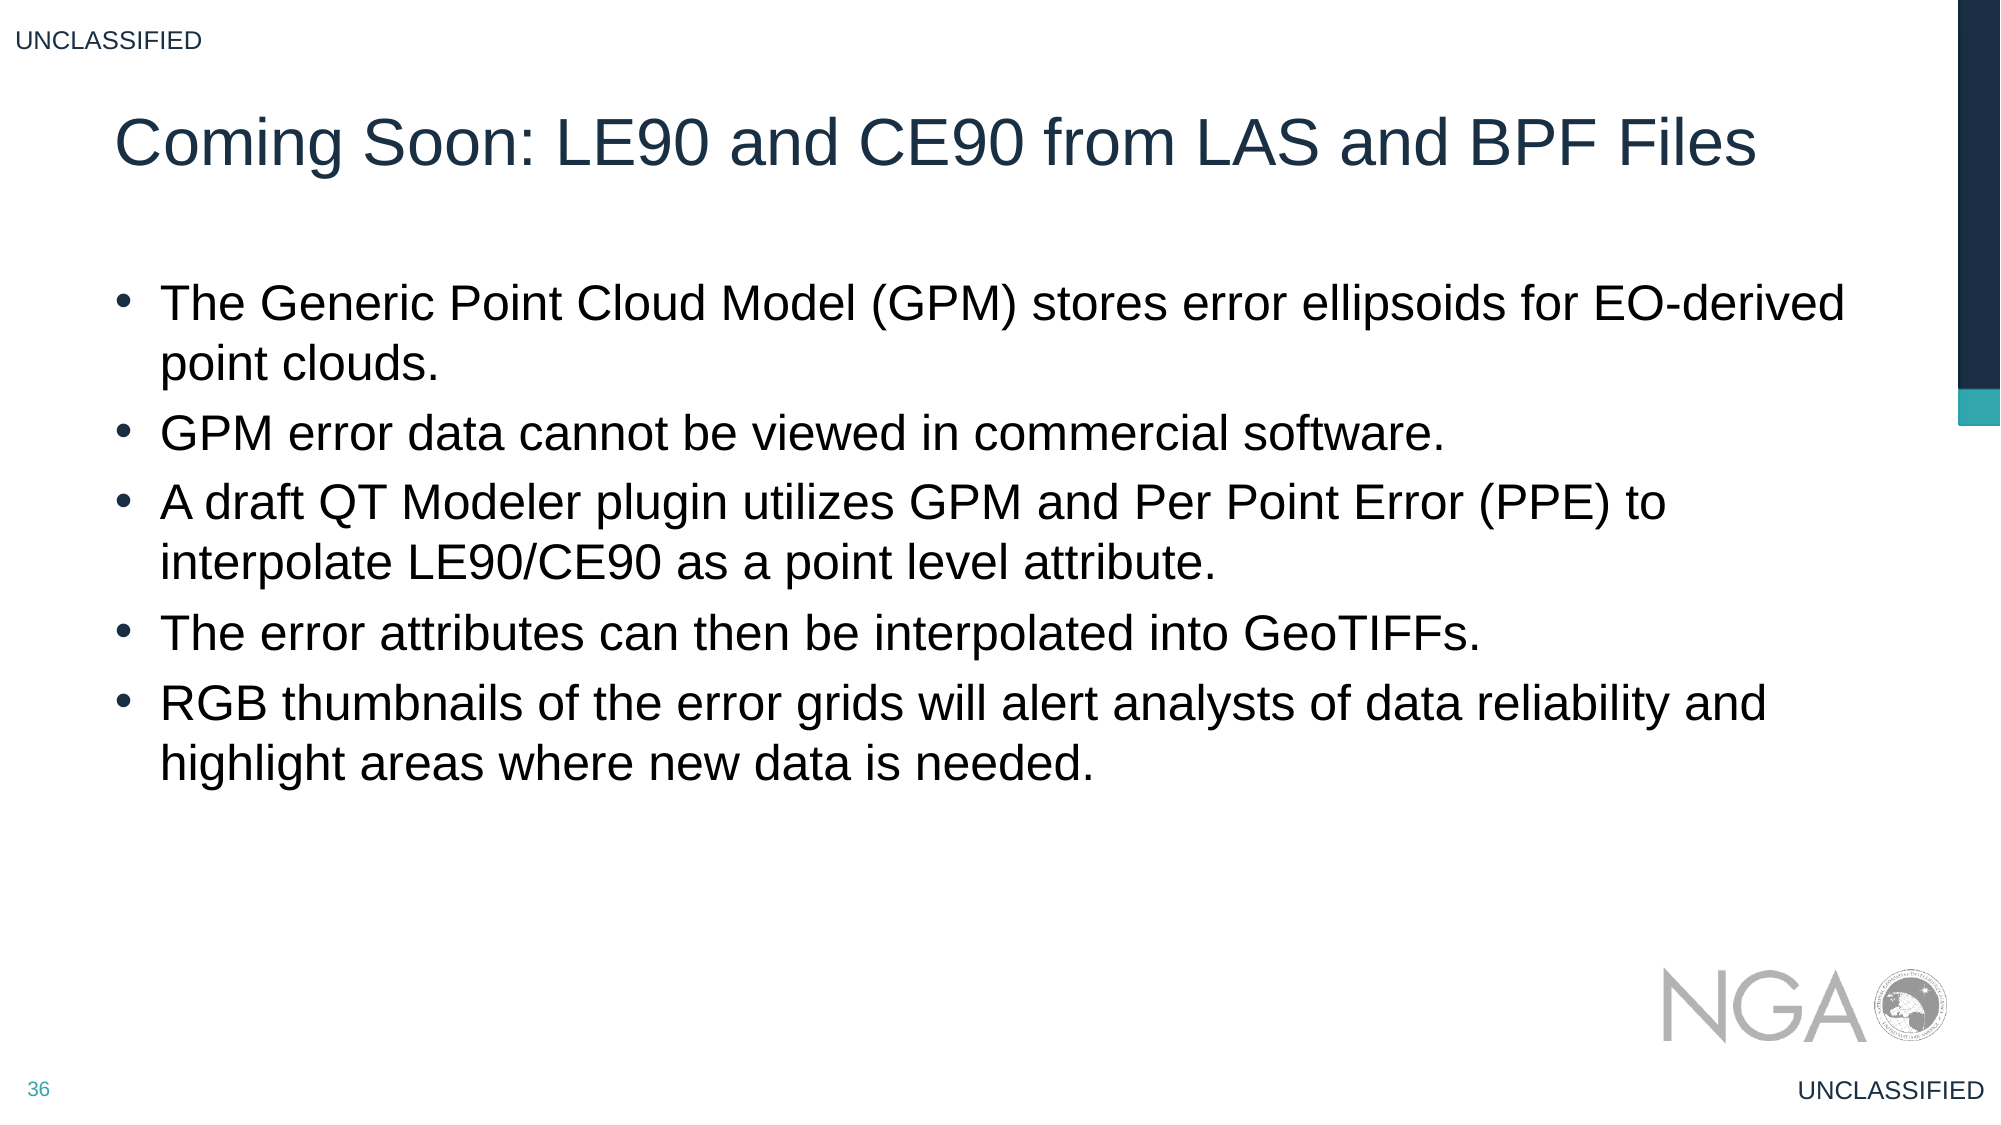

UNCLASSIFIED
# Coming Soon: LE90 and CE90 from LAS and BPF Files
The Generic Point Cloud Model (GPM) stores error ellipsoids for EO-derived point clouds.
GPM error data cannot be viewed in commercial software.
A draft QT Modeler plugin utilizes GPM and Per Point Error (PPE) to interpolate LE90/CE90 as a point level attribute.
The error attributes can then be interpolated into GeoTIFFs.
RGB thumbnails of the error grids will alert analysts of data reliability and highlight areas where new data is needed.
UNCLASSIFIED